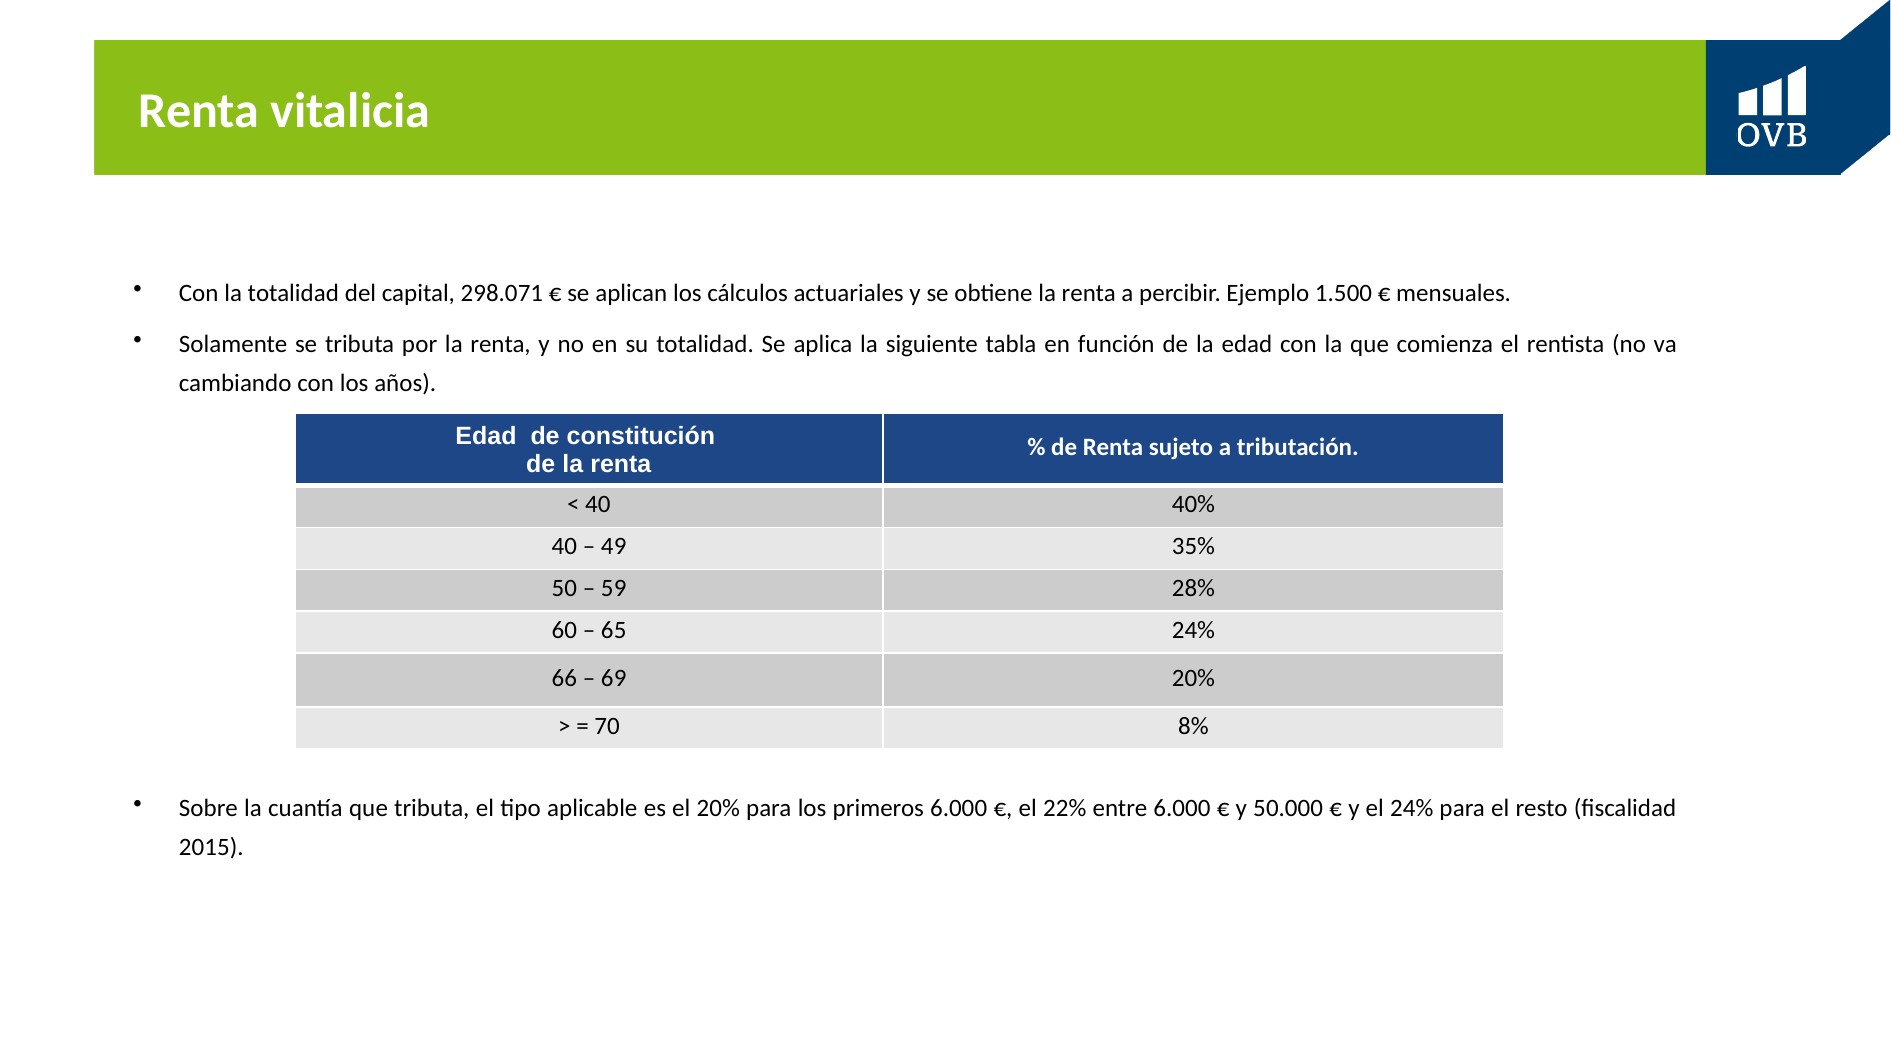

# Renta vitalicia
Con la totalidad del capital, 298.071 € se aplican los cálculos actuariales y se obtiene la renta a percibir. Ejemplo 1.500 € mensuales.
Solamente se tributa por la renta, y no en su totalidad. Se aplica la siguiente tabla en función de la edad con la que comienza el rentista (no va cambiando con los años).

Sobre la cuantía que tributa, el tipo aplicable es el 20% para los primeros 6.000 €, el 22% entre 6.000 € y 50.000 € y el 24% para el resto (fiscalidad 2015).

| Edad de constitución de la renta | % de Renta sujeto a tributación. |
| --- | --- |
| < 40 | 40% |
| 40 – 49 | 35% |
| 50 – 59 | 28% |
| 60 – 65 | 24% |
| 66 – 69 | 20% |
| > = 70 | 8% |